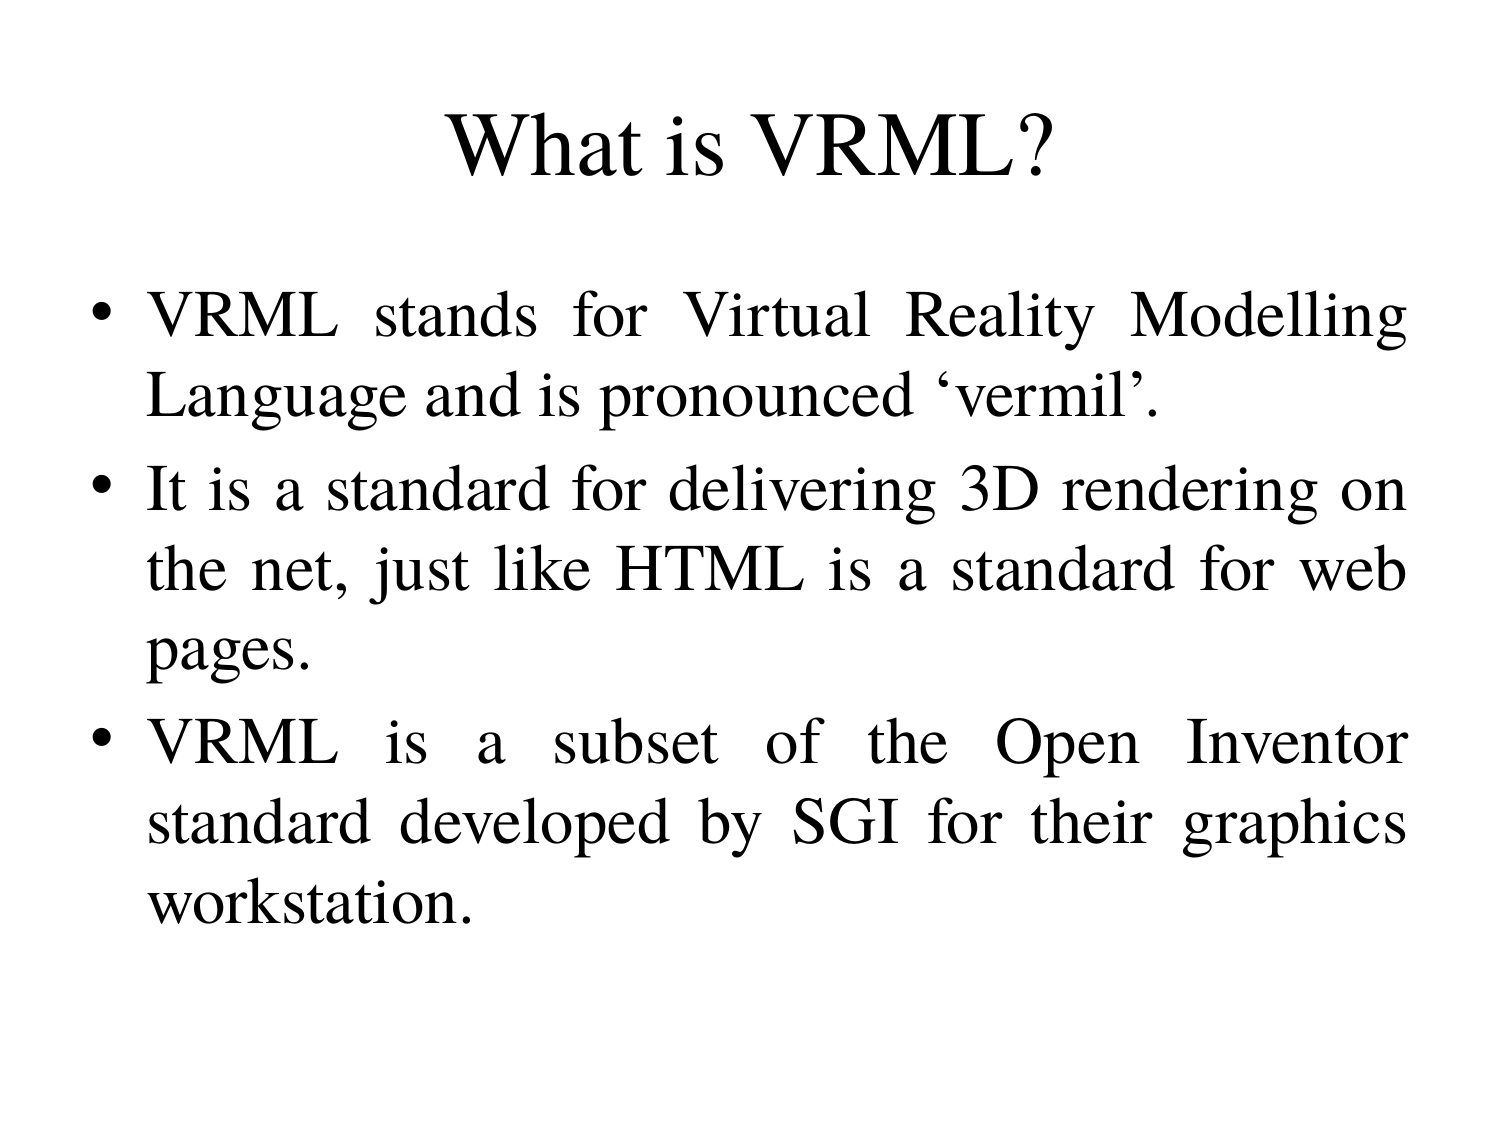

# What is VRML?
VRML stands for Virtual Reality Modelling Language and is pronounced ‘vermil’.
It is a standard for delivering 3D rendering on the net, just like HTML is a standard for web pages.
VRML is a subset of the Open Inventor standard developed by SGI for their graphics workstation.